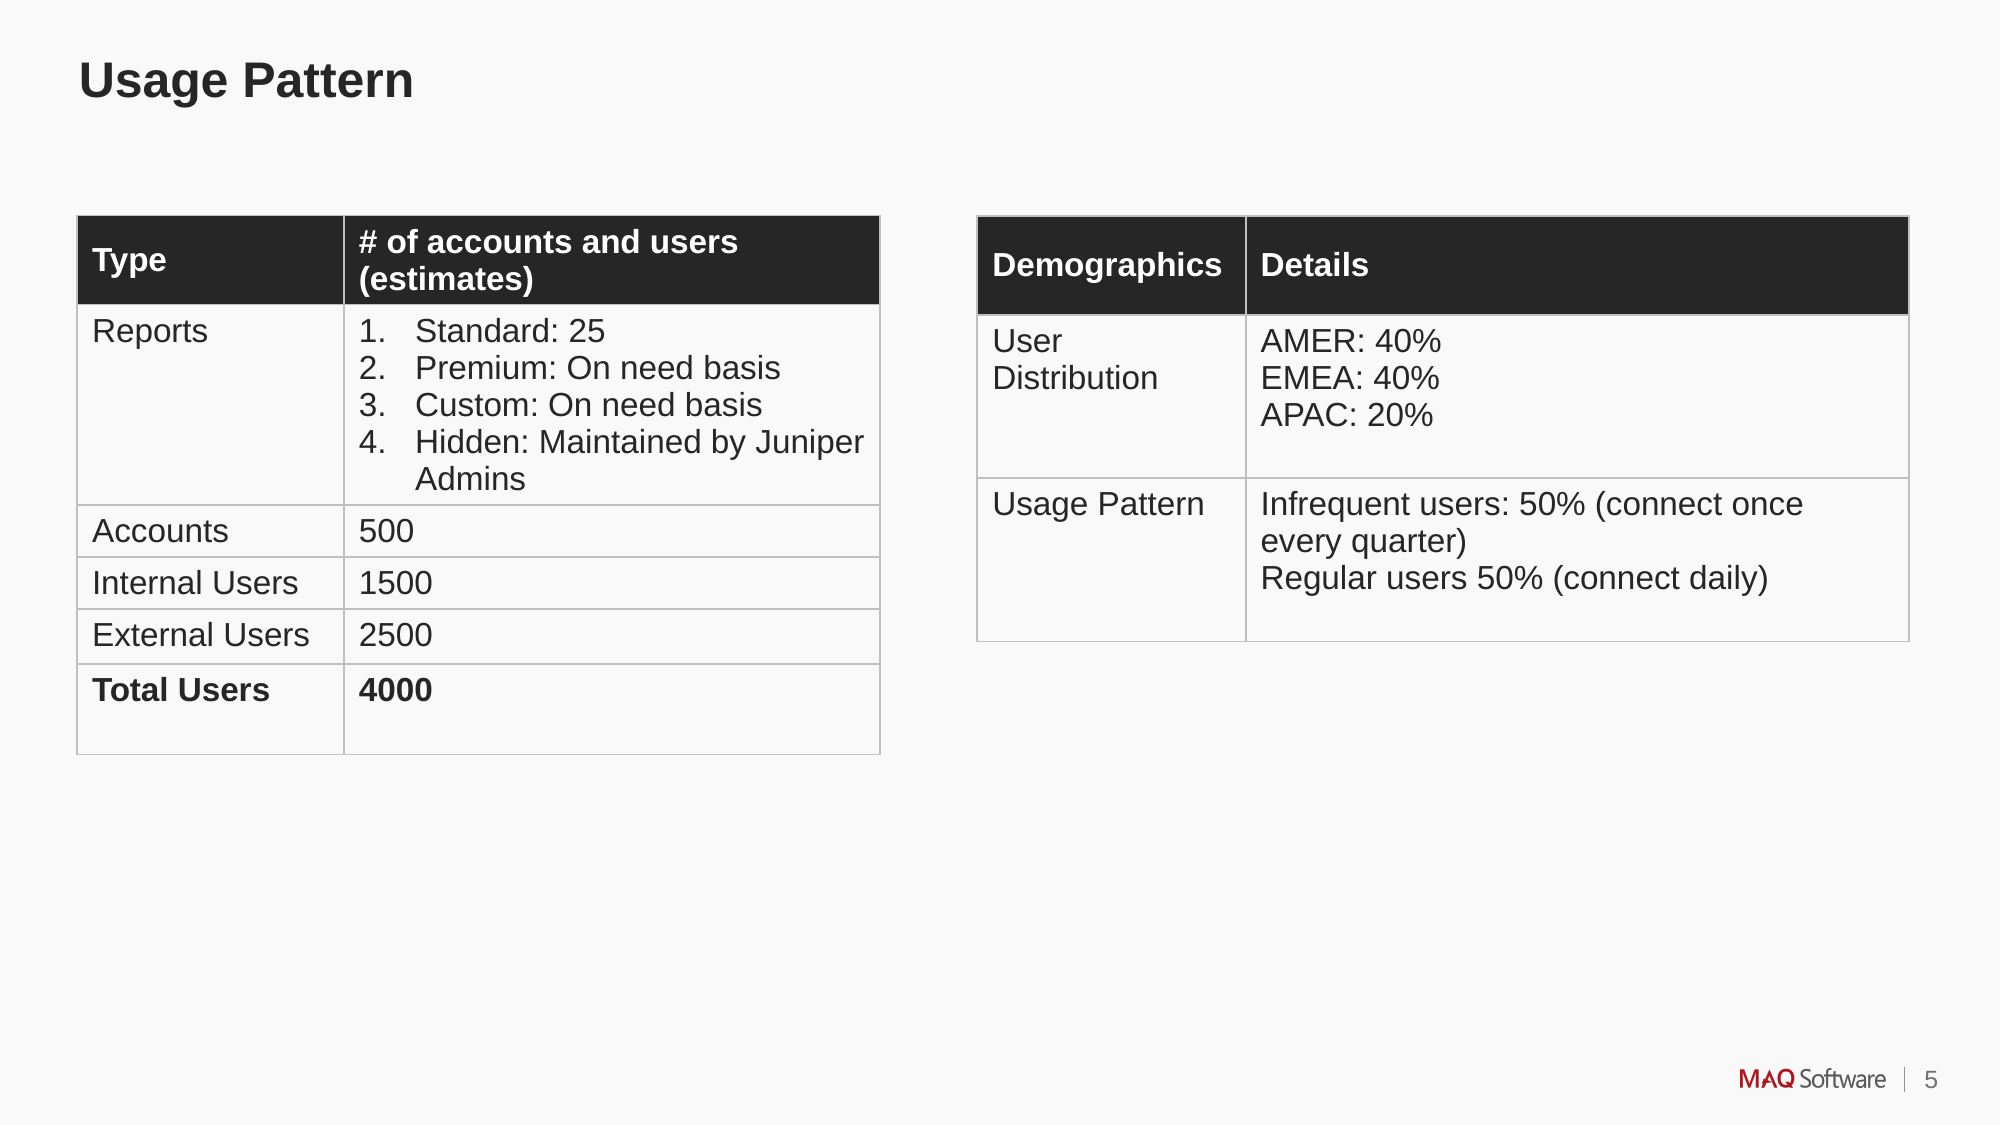

Usage Pattern
| Type | # of accounts and users (estimates) |
| --- | --- |
| Reports | Standard: 25 Premium: On need basis Custom: On need basis Hidden: Maintained by Juniper Admins |
| Accounts | 500 |
| Internal Users | 1500 |
| External Users | 2500 |
| Total Users | 4000 |
| Demographics | Details |
| --- | --- |
| User Distribution | AMER: 40% EMEA: 40% APAC: 20% |
| Usage Pattern | Infrequent users: 50% (connect once every quarter) Regular users 50% (connect daily) |
5